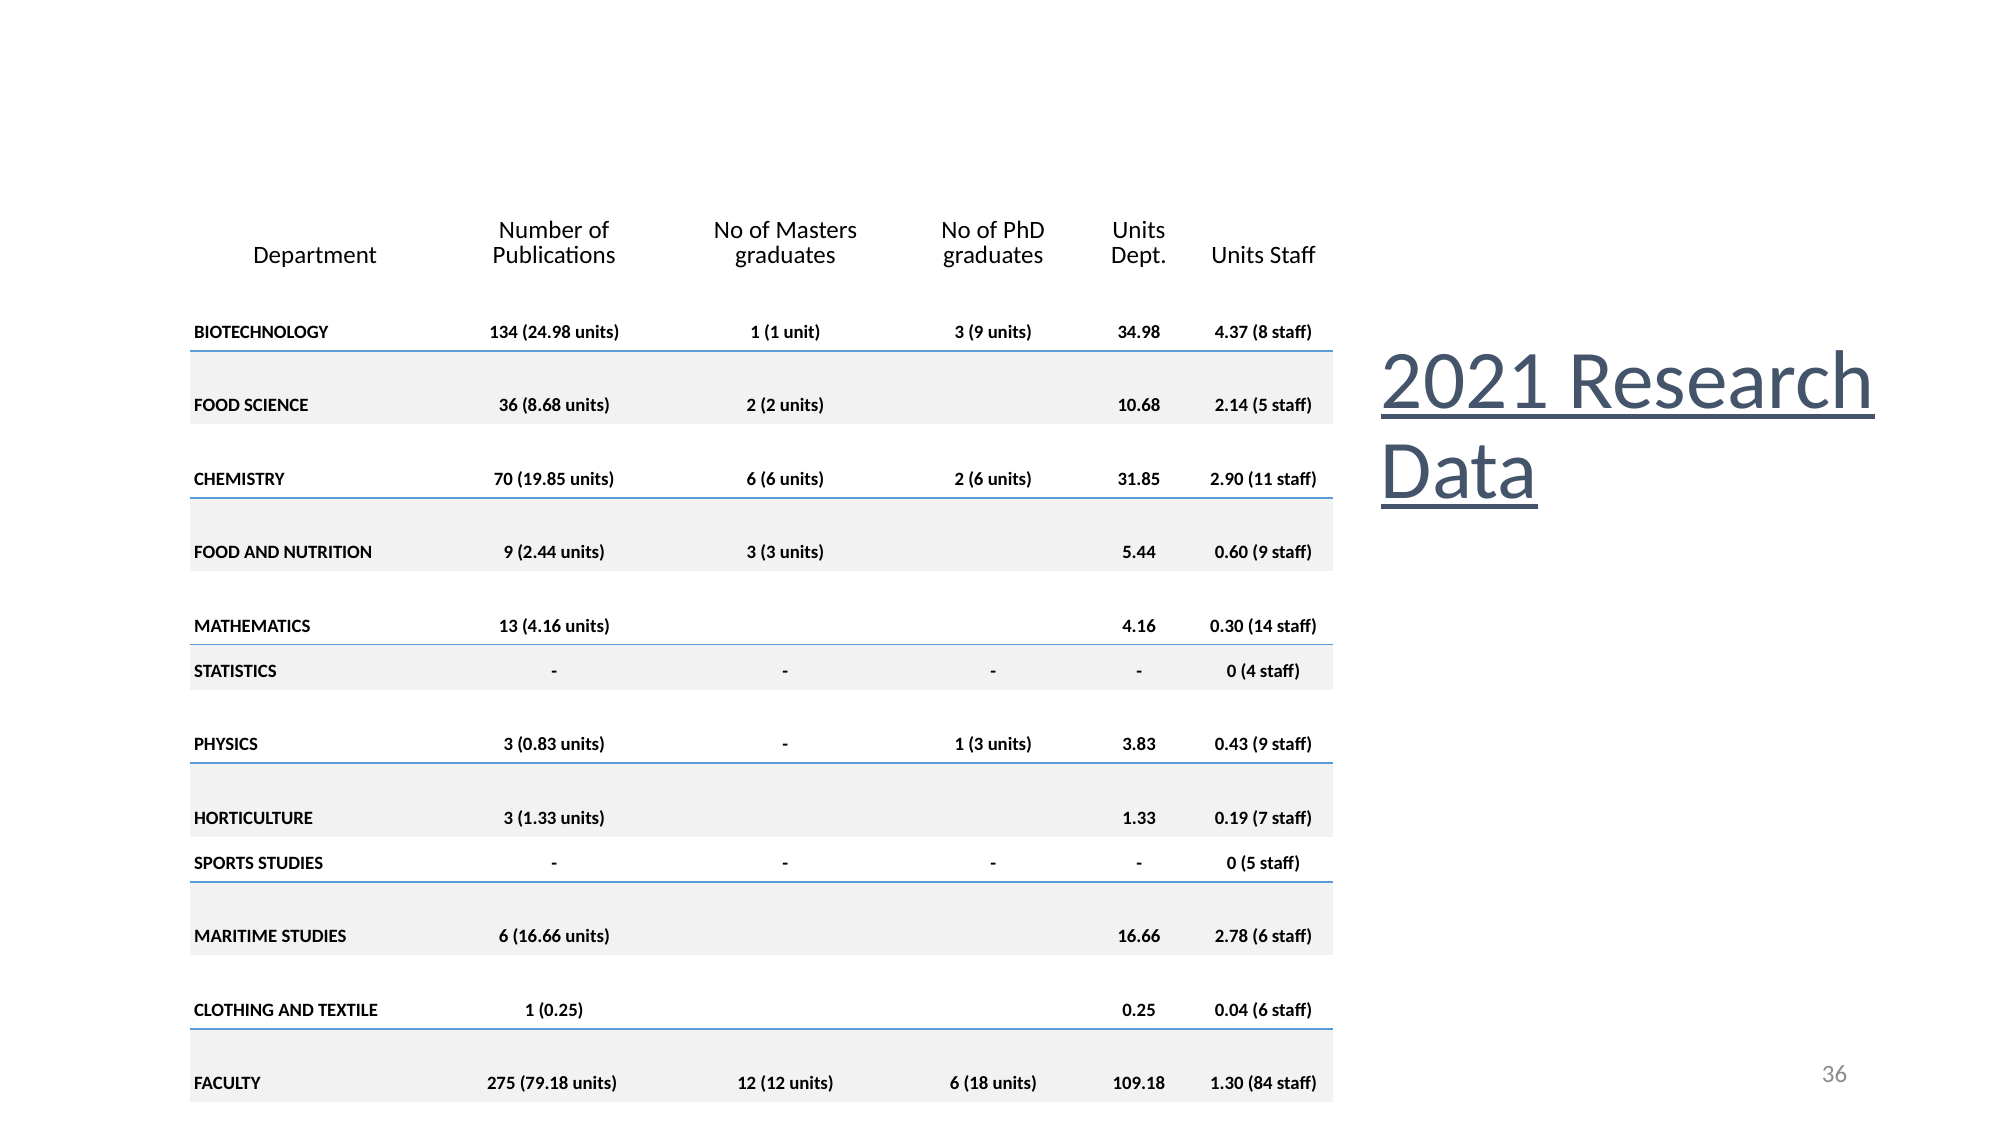

| Department | Number of Publications | No of Masters graduates | No of PhD graduates | Units Dept. | Units Staff |
| --- | --- | --- | --- | --- | --- |
| BIOTECHNOLOGY | 134 (24.98 units) | 1 (1 unit) | 3 (9 units) | 34.98 | 4.37 (8 staff) |
| FOOD SCIENCE | 36 (8.68 units) | 2 (2 units) |  | 10.68 | 2.14 (5 staff) |
| CHEMISTRY | 70 (19.85 units) | 6 (6 units) | 2 (6 units) | 31.85 | 2.90 (11 staff) |
| FOOD AND NUTRITION | 9 (2.44 units) | 3 (3 units) |  | 5.44 | 0.60 (9 staff) |
| MATHEMATICS | 13 (4.16 units) |  |  | 4.16 | 0.30 (14 staff) |
| STATISTICS | - | - | - | - | 0 (4 staff) |
| PHYSICS | 3 (0.83 units) | - | 1 (3 units) | 3.83 | 0.43 (9 staff) |
| HORTICULTURE | 3 (1.33 units) |  |  | 1.33 | 0.19 (7 staff) |
| SPORTS STUDIES | - | - | - | - | 0 (5 staff) |
| MARITIME STUDIES | 6 (16.66 units) |  |  | 16.66 | 2.78 (6 staff) |
| CLOTHING AND TEXTILE | 1 (0.25) |  |  | 0.25 | 0.04 (6 staff) |
| FACULTY | 275 (79.18 units) | 12 (12 units) | 6 (18 units) | 109.18 | 1.30 (84 staff) |
# 2021 Research Data
36